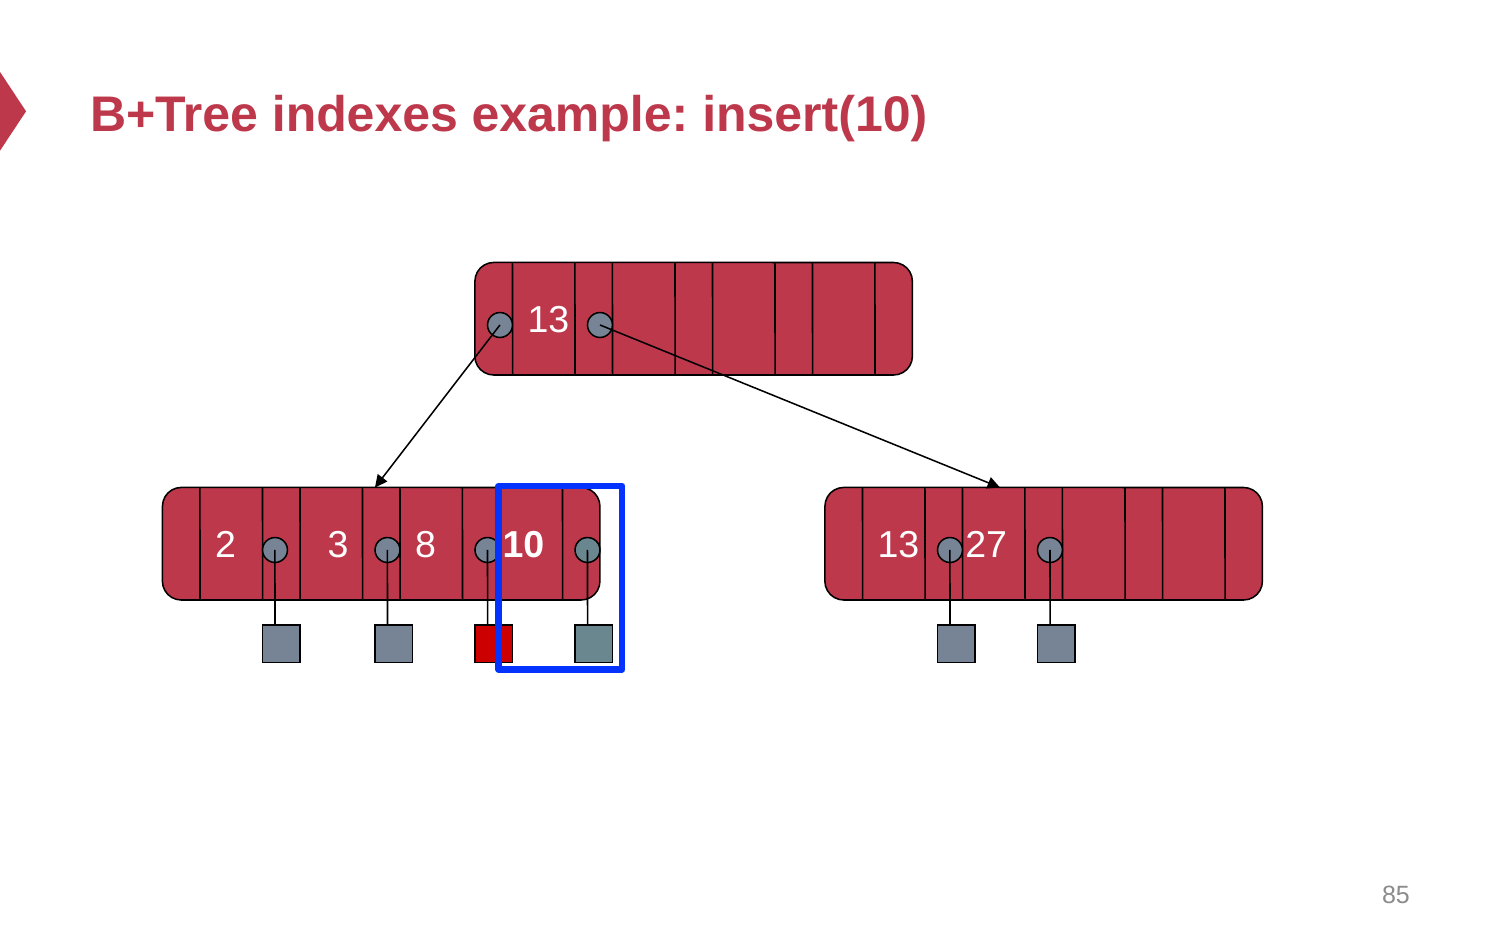

# B+Tree indexes example: insert(10)

13

2
3
8
10
13
27

85